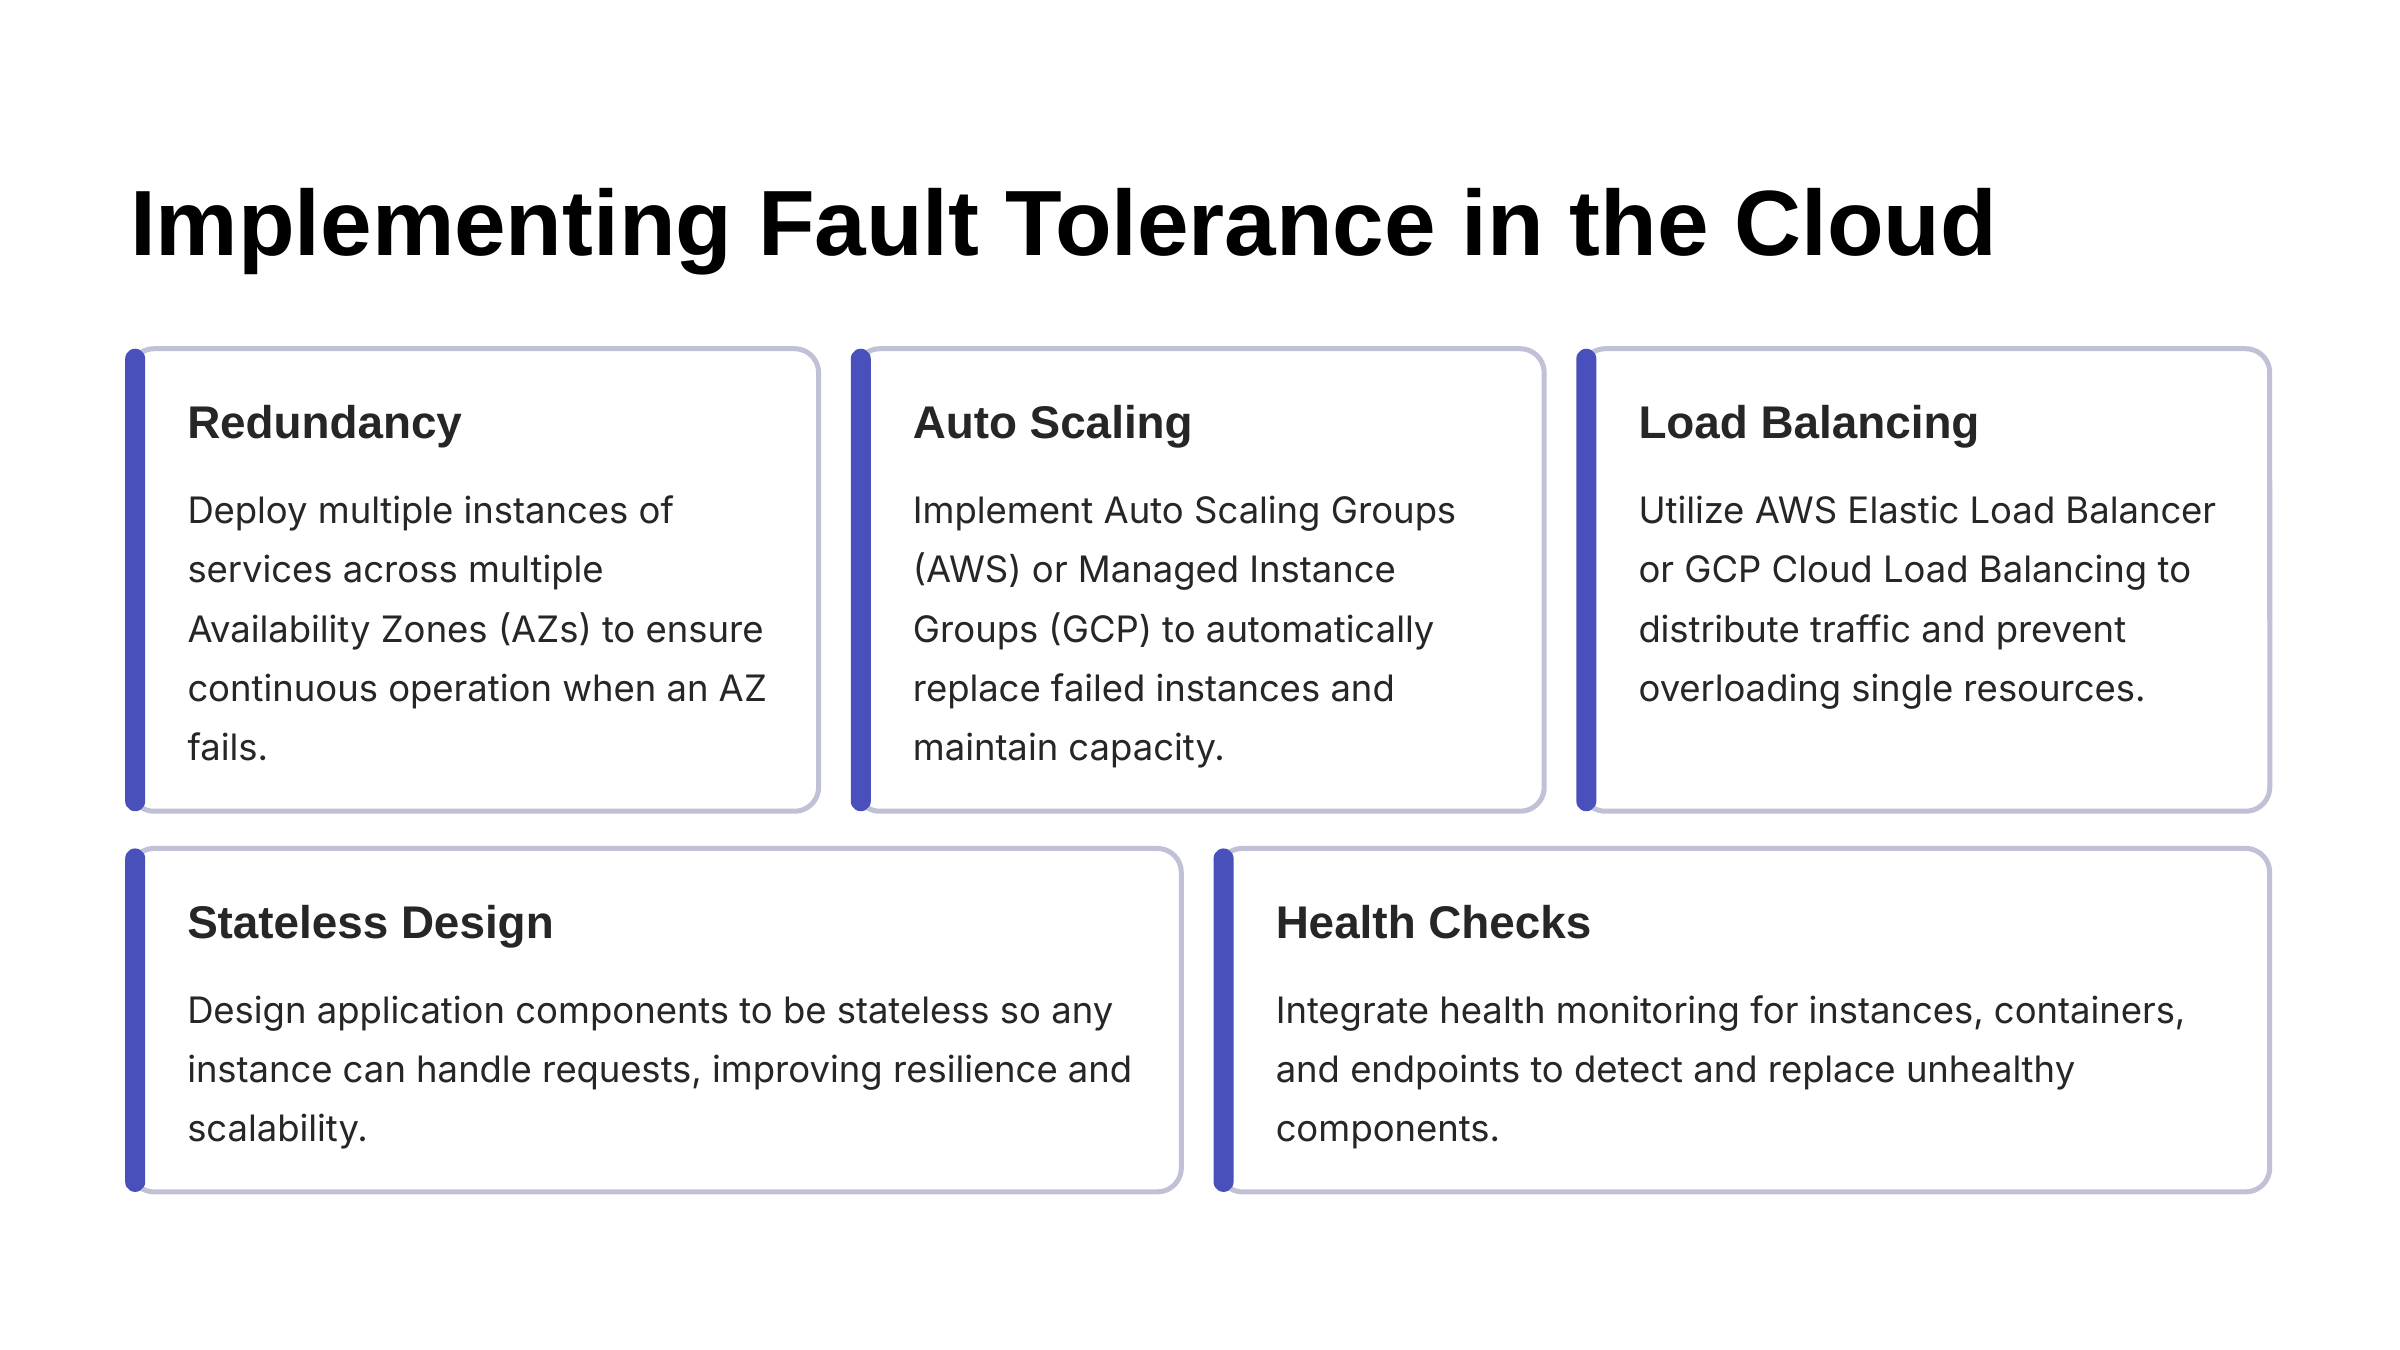

Implementing Fault Tolerance in the Cloud

Redundancy
Auto Scaling
Load Balancing
Deploy multiple instances of services across multiple Availability Zones (AZs) to ensure continuous operation when an AZ fails.
Implement Auto Scaling Groups (AWS) or Managed Instance Groups (GCP) to automatically replace failed instances and maintain capacity.
Utilize AWS Elastic Load Balancer or GCP Cloud Load Balancing to distribute traffic and prevent overloading single resources.

Stateless Design
Health Checks
Design application components to be stateless so any instance can handle requests, improving resilience and scalability.
Integrate health monitoring for instances, containers, and endpoints to detect and replace unhealthy components.